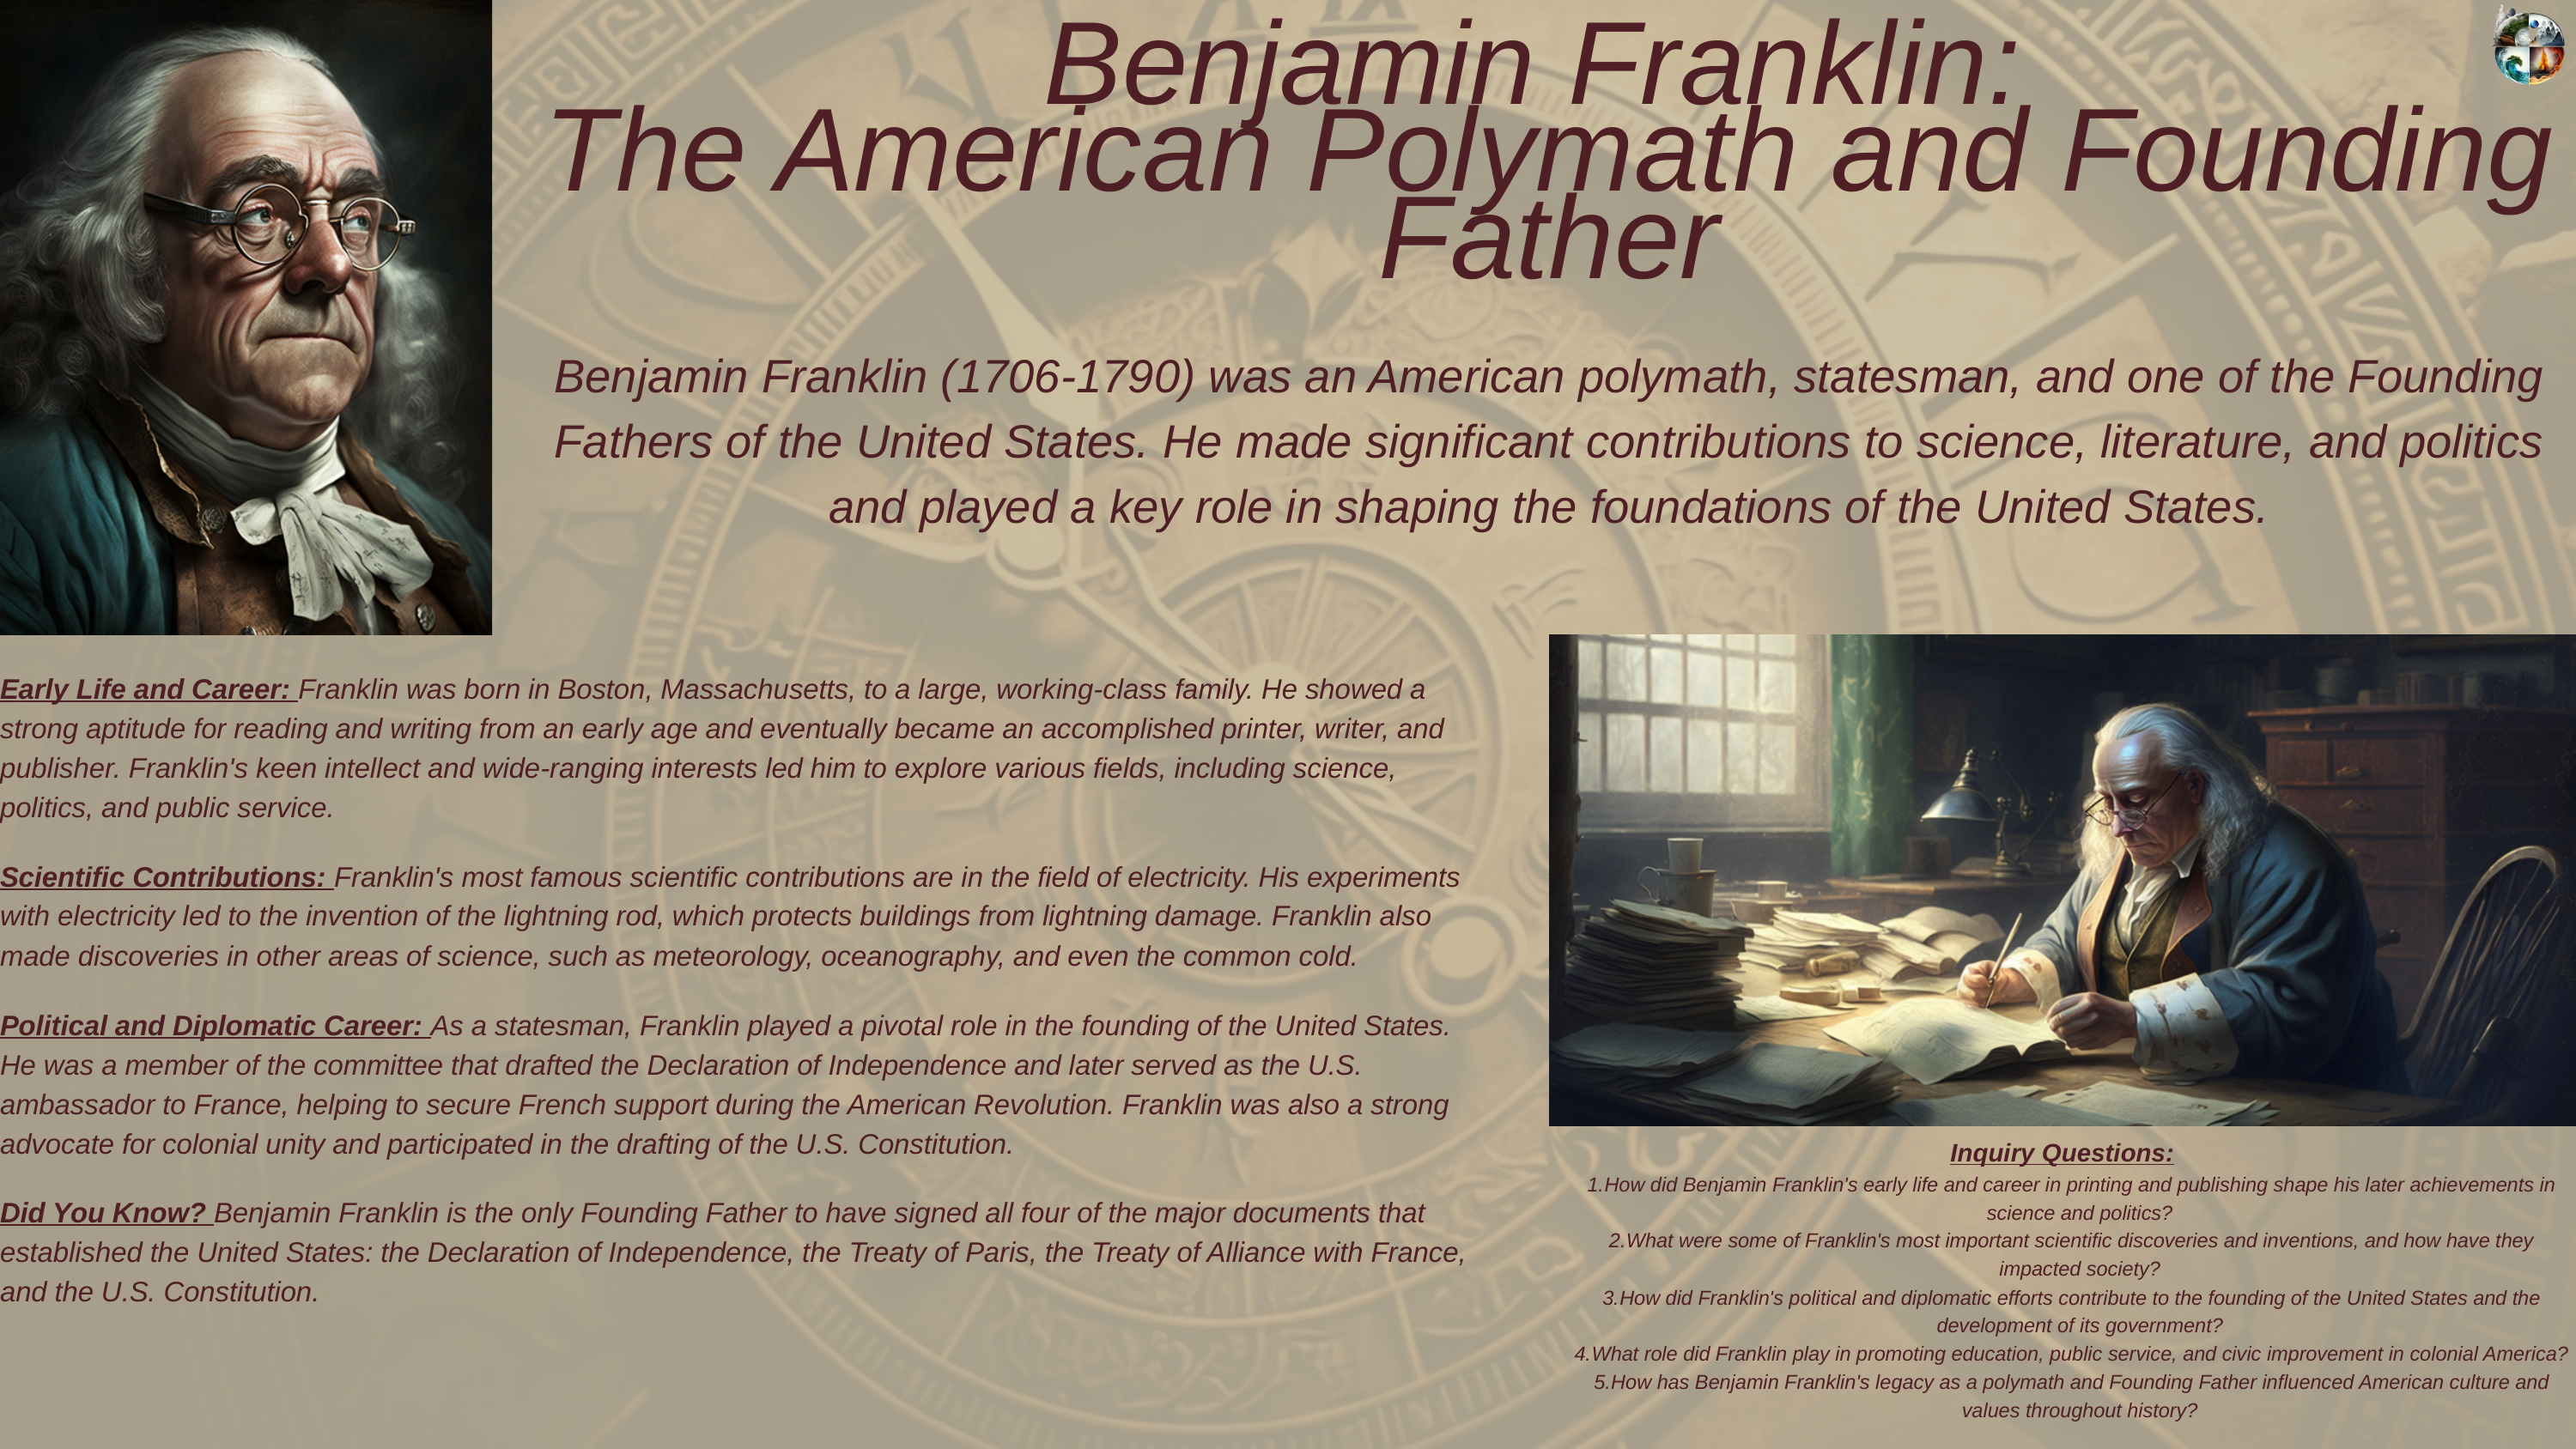

Benjamin Franklin:
The American Polymath and Founding Father
Benjamin Franklin (1706-1790) was an American polymath, statesman, and one of the Founding Fathers of the United States. He made significant contributions to science, literature, and politics and played a key role in shaping the foundations of the United States.

Early Life and Career: Franklin was born in Boston, Massachusetts, to a large, working-class family. He showed a strong aptitude for reading and writing from an early age and eventually became an accomplished printer, writer, and publisher. Franklin's keen intellect and wide-ranging interests led him to explore various fields, including science, politics, and public service.
Scientific Contributions: Franklin's most famous scientific contributions are in the field of electricity. His experiments with electricity led to the invention of the lightning rod, which protects buildings from lightning damage. Franklin also made discoveries in other areas of science, such as meteorology, oceanography, and even the common cold.
Political and Diplomatic Career: As a statesman, Franklin played a pivotal role in the founding of the United States. He was a member of the committee that drafted the Declaration of Independence and later served as the U.S. ambassador to France, helping to secure French support during the American Revolution. Franklin was also a strong advocate for colonial unity and participated in the drafting of the U.S. Constitution.
Inquiry Questions:
How did Benjamin Franklin's early life and career in printing and publishing shape his later achievements in science and politics?
What were some of Franklin's most important scientific discoveries and inventions, and how have they impacted society?
How did Franklin's political and diplomatic efforts contribute to the founding of the United States and the development of its government?
What role did Franklin play in promoting education, public service, and civic improvement in colonial America?
How has Benjamin Franklin's legacy as a polymath and Founding Father influenced American culture and values throughout history?
Did You Know? Benjamin Franklin is the only Founding Father to have signed all four of the major documents that established the United States: the Declaration of Independence, the Treaty of Paris, the Treaty of Alliance with France, and the U.S. Constitution.